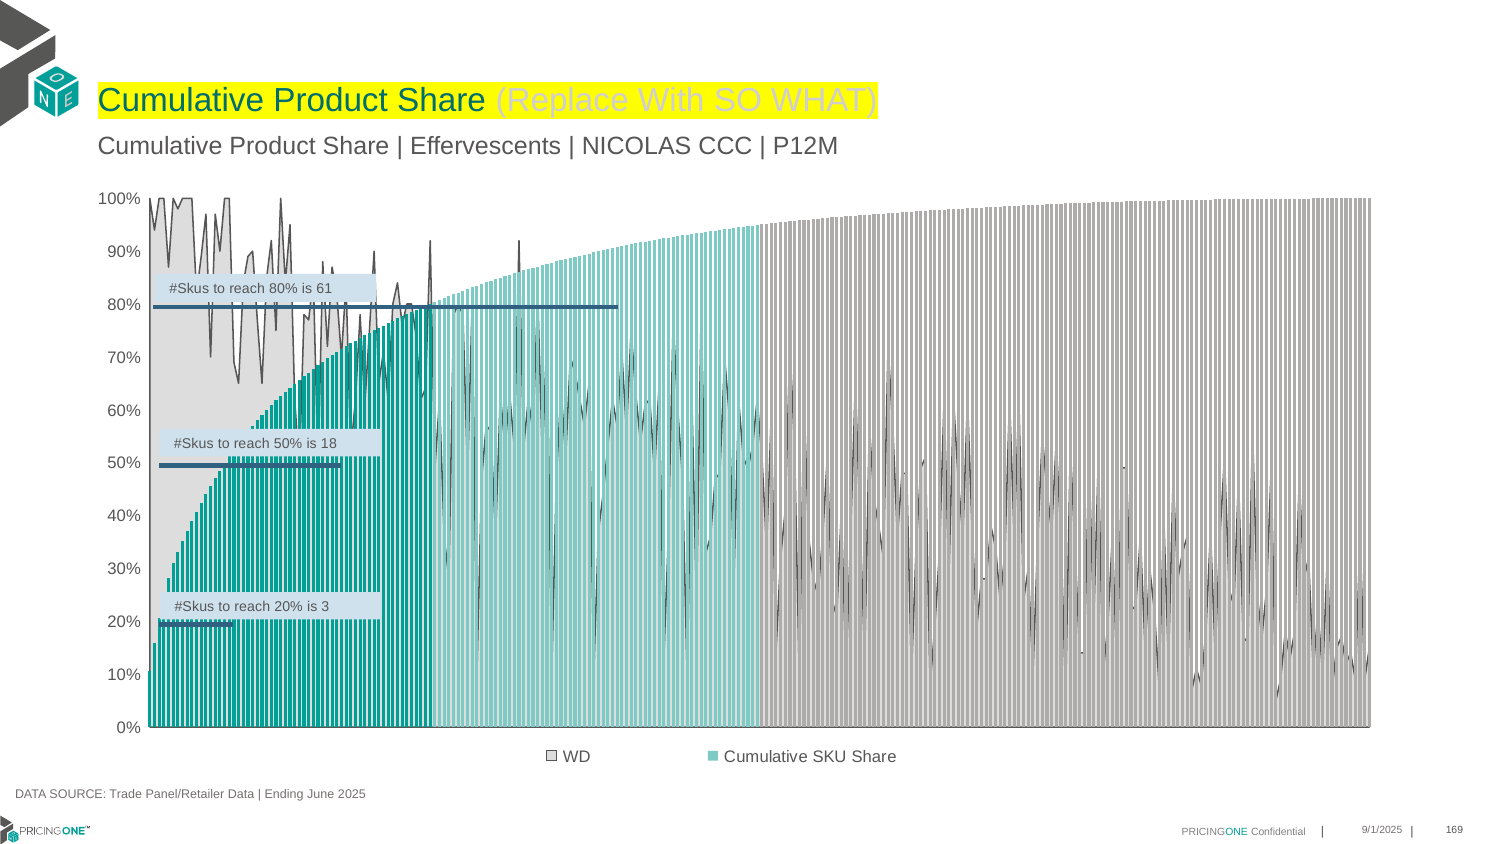

# Cumulative Product Share (Replace With SO WHAT)
Cumulative Product Share | Effervescents | NICOLAS CCC | P12M

### Chart

| Category | WD | Cumulative SKU Share |
|---|---|---|
| Ruinart | 1.0 | 0.10635891842213066 |
| Ruinart | 0.94 | 0.15934131976441362 |
| Nicolas | 1.0 | 0.20524517351313296 |
| Deutz | 1.0 | 0.24762978631895083 |
| Ruinart | 0.87 | 0.28260714919406604 |
| Heidsieck & | 1.0 | 0.3102819235791596 |
| De Bligny | 0.98 | 0.33121421171537646 |
| Ayala | 1.0 | 0.3509984946741227 |
| Laurent Per | 1.0 | 0.37053011837372474 |
| Canard Duch | 1.0 | 0.38935773035124543 |
| Nicolas Feu | 0.82 | 0.4072204946724874 |
| Ruinart | 0.89 | 0.4245035327324568 |
| Taittinger | 0.97 | 0.44067127231516834 |
| Ruinart | 0.7 | 0.45664522469911883 |
| Demoiselle | 0.97 | 0.47085546827409197 |
| Bollinger | 0.9 | 0.48500765745618735 |
| All Others | 1.0 | 0.4987240298579466 |
| Malard | 1.0 | 0.5122752334236311 |
| Dom Perigno | 0.69 | 0.5248452359829304 |
| Ruinart | 0.65 | 0.5370857185375854 |
| Deutz | 0.84 | 0.5487333921508826 |
| Ruinart | 0.89 | 0.5594775431708001 |
| Perrier Jou | 0.9 | 0.5699240632187809 |
| Vesselle | 0.77 | 0.579989550209282 |
| Ruinart | 0.65 | 0.5899773587867777 |
| Deutz | 0.85 | 0.5998948479588158 |
| Savian | 0.92 | 0.609010205308134 |
| Laurent Per | 0.75 | 0.6181075739723351 |
| Pommery | 1.0 | 0.6264903012368856 |
| Bottega | 0.84 | 0.6343521743005468 |
| Moët & Chan | 0.95 | 0.641882892024553 |
| Taittinger | 0.62 | 0.6493228486554685 |
| Dom Perigno | 0.49 | 0.6564708979869844 |
| Besserat De | 0.78 | 0.6634554138174362 |
| Laurent Per | 0.77 | 0.6704186702927496 |
| Malard | 0.85 | 0.6773230547076798 |
| Krug | 0.49 | 0.6841571197171525 |
| Mure | 0.88 | 0.690942124676306 |
| All Others | 0.72 | 0.6976739812476136 |
| Nicolas | 0.87 | 0.7042316746402878 |
| Patriarche | 0.82 | 0.7100526496106678 |
| Roederer | 0.7 | 0.7156111533118398 |
| De Chanceny | 0.84 | 0.7207485582477714 |
| Campari: Al | 0.52 | 0.7258753335061339 |
| Ruinart | 0.62 | 0.7309996557619804 |
| Veuve Clicq | 0.78 | 0.7360536586123694 |
| Dom Perigno | 0.61 | 0.740992370344508 |
| Demoiselle | 0.75 | 0.7458836573613381 |
| Malard | 0.9 | 0.7504078116682791 |
| Besserat De | 0.65 | 0.7549205186301455 |
| Henriot | 0.71 | 0.7594242312494535 |
| Ayala | 0.62 | 0.7638674364733676 |
| De Bligny | 0.8 | 0.7682991943522073 |
| Nicolas | 0.84 | 0.7726688095006425 |
| Bollinger | 0.76 | 0.7769452105534712 |
| Savian | 0.8 | 0.7811202208356401 |
| Moët & Chan | 0.8 | 0.7852200057073195 |
| Roederer | 0.74 | 0.7892666421911531 |
| Demoiselle | 0.62 | 0.7931481098389117 |
| Veuve Clicq | 0.64 | 0.7969077450283776 |
| Ruinart | 0.92 | 0.8006346735176305 |
| Roederer | 0.49 | 0.8042585759012131 |
| Ruinart | 0.62 | 0.807830147564455 |
| All Others | 0.36 | 0.811337941162282 |
| Roederer | 0.28 | 0.8147762330221566 |
| Pommery | 0.78 | 0.8181965361969142 |
| Deutz | 0.8 | 0.8215923093465123 |
| Chateau Mon | 0.78 | 0.8249831764910783 |
| Nicolas Feu | 0.48 | 0.8282824648750484 |
| Piper Heids | 0.81 | 0.8315375992137312 |
| All Others | 0.1 | 0.8346815307716903 |
| Nicolas Feu | 0.47 | 0.8377731316093089 |
| Veuve Clicq | 0.57 | 0.8407886893689326 |
| Campari: Al | 0.56 | 0.8437813524384074 |
| Vilaveroni | 0.36 | 0.8467699271703555 |
| Moët & Chan | 0.63 | 0.849665287806697 |
| Nicolas Feu | 0.53 | 0.8525369360853843 |
| All Others | 0.63 | 0.8554012253565236 |
| De Venoge | 0.53 | 0.8582058248997746 |
| Lyre's | 0.92 | 0.8610006124329617 |
| Malard | 0.53 | 0.863622872122526 |
| Roederer | 0.62 | 0.8661519177164837 |
| Malard | 0.56 | 0.8686065555674573 |
| Bouvet-Ladu | 0.82 | 0.8710047743605637 |
| Lanson | 0.51 | 0.8733833691335424 |
| De Chanceny | 0.75 | 0.8757546048989733 |
| All Others | 0.1 | 0.8780890456266647 |
| Louis Marti | 0.47 | 0.8803899619866379 |
| All Others | 0.64 | 0.8826589893139036 |
| De Venoge | 0.51 | 0.8849222929686321 |
| Besserat De | 0.7 | 0.887135718905536 |
| Henriot | 0.67 | 0.8893319738248281 |
| Malard | 0.62 | 0.891435832316019 |
| Perrier Jou | 0.57 | 0.8935266081271247 |
| All Others | 0.65 | 0.8955732298929431 |
| All Others | 0.1 | 0.8975585265958624 |
| Veuve Clicq | 0.37 | 0.8995323759537073 |
| Ruinart | 0.44 | 0.9014996839715095 |
| Canard Duch | 0.53 | 0.9034367382916149 |
| Roederer | 0.62 | 0.9053459919165393 |
| Ruinart | 0.57 | 0.9072446158638946 |
| Canard Duch | 0.71 | 0.9091088977760264 |
| Delamotte | 0.56 | 0.9109723620206529 |
| Patriarche | 0.75 | 0.9128006665625505 |
| Nicolas | 0.63 | 0.9146273357694376 |
| Nicolas | 0.54 | 0.9163624262157286 |
| Bottega | 0.61 | 0.9180386446016366 |
| All Others | 0.62 | 0.919708321647502 |
| Laurent Per | 0.48 | 0.9212430835549895 |
| Laurent Per | 0.65 | 0.92274759176478 |
| Dom Perigno | 0.13 | 0.9242193932743578 |
| Roederer | 0.37 | 0.925677294436345 |
| Deutz | 0.77 | 0.9271049419006354 |
| All Others | 0.6 | 0.9285244126898726 |
| Deutz | 0.47 | 0.9299299831315194 |
| All Others | 0.09 | 0.931329829900629 |
| Nicolas | 0.62 | 0.9326552689267542 |
| Taittinger | 0.23 | 0.9339774372828582 |
| All Others | 0.8 | 0.9352734402787919 |
| Canard Duch | 0.33 | 0.936526924564449 |
| All Others | 0.36 | 0.9377689615050315 |
| Nicolas | 0.47 | 0.9390052747730768 |
| Roederer | 0.48 | 0.9402154226809518 |
| Contarini | 0.7 | 0.9414075819037098 |
| Henriot | 0.59 | 0.9425972881239518 |
| Pommery | 0.28 | 0.9437845413416779 |
| Nicolas | 0.62 | 0.9449685238893827 |
| Ruinart | 0.51 | 0.9461263410769172 |
| Delamotte | 0.49 | 0.9472481808942176 |
| All Others | 0.53 | 0.9483332256737785 |
| Ruinart | 0.62 | 0.9494117291132969 |
| Moët & Chan | 0.51 | 0.9504264544874002 |
| Canard Duch | 0.34 | 0.9514321855189449 |
| Perrier Jou | 0.59 | 0.9524362812154791 |
| Veuve Clicq | 0.14 | 0.953409305546811 |
| All Others | 0.32 | 0.9543782415406163 |
| Nicolas | 0.41 | 0.9553373655243579 |
| Kriter | 0.72 | 0.9562646004753919 |
| Bollinger | 0.53 | 0.9571713937387928 |
| All Others | 0.09 | 0.9580438449669703 |
| Lanson | 0.62 | 0.9589056665175786 |
| Deutz | 0.36 | 0.9597666704006815 |
| De Venoge | 0.28 | 0.9606227682787526 |
| Henriot | 0.25 | 0.9614240824339672 |
| Vilaveroni | 0.36 | 0.9622188552491391 |
| Roederer | 0.51 | 0.9630119927293004 |
| Ruinart | 0.24 | 0.9637716058417436 |
| Vesselle | 0.21 | 0.9644903355789207 |
| Laurent Per | 0.41 | 0.9652074299810872 |
| Dom Perigno | 0.1 | 0.9658860940105036 |
| Vranken | 0.37 | 0.9665590343673828 |
| All Others | 0.65 | 0.9672188920441768 |
| Nicolas Feu | 0.39 | 0.9678746613834441 |
| Dom Perigno | 0.13 | 0.9685287953877009 |
| Demoiselle | 0.57 | 0.9691739350493991 |
| De Venoge | 0.43 | 0.9698174393760867 |
| All Others | 0.38 | 0.9704519493602157 |
| All Others | 0.32 | 0.9710774650017863 |
| Vranken | 0.72 | 0.9717013453083462 |
| Roederer | 0.57 | 0.9723244079474007 |
| Deutz | 0.36 | 0.9729458352514446 |
| All Others | 0.48 | 0.9735484562028662 |
| All Others | 0.48 | 0.9741486241517718 |
| Mure | 0.1 | 0.9747471567656668 |
| Nicolas | 0.34 | 0.9753277006944447 |
| Nicolas | 0.49 | 0.9759025209506854 |
| All Others | 0.51 | 0.9764634408593356 |
| Mure | 0.08 | 0.9770137310904166 |
| Nicolas | 0.19 | 0.9775411266313486 |
| Nicolas | 0.33 | 0.9780685221722807 |
| Pommery | 0.62 | 0.9785836527006329 |
| Besserat De | 0.28 | 0.9790914242214371 |
| Nicolas | 0.62 | 0.9795983780747362 |
| Perrier Jou | 0.47 | 0.9801036965930245 |
| Nicolas | 0.36 | 0.980599203101249 |
| All Others | 0.62 | 0.9810906212719469 |
| Roederer | 0.37 | 0.9815795864401289 |
| Laurent Per | 0.19 | 0.9820620102682682 |
| All Others | 0.28 | 0.9825403457588809 |
| Nicolas | 0.28 | 0.9830096869069351 |
| All Others | 0.38 | 0.9834741220499574 |
| Demoiselle | 0.34 | 0.9839295628504212 |
| Dom Perigno | 0.24 | 0.9843792799783477 |
| All Others | 0.33 | 0.9848289971062743 |
| Pommery | 0.62 | 0.9852754435641795 |
| Pommery | 0.36 | 0.9857186193520635 |
| Roederer | 0.62 | 0.9861601598049369 |
| Roederer | 0.24 | 0.9866000649227996 |
| Louis Marti | 0.3 | 0.9870350640356303 |
| Moët & Chan | 0.1 | 0.9874512567958387 |
| Besserat De | 0.35 | 0.9878609082160045 |
| Cru La Maqu | 0.55 | 0.9882705596361703 |
| Contarini | 0.45 | 0.9886703990462722 |
| Ruinart | 0.37 | 0.9890686031213635 |
| All Others | 0.54 | 0.9894659895289495 |
| Ayala | 0.36 | 0.989854381593977 |
| Bollinger | 0.06 | 0.9902092492912863 |
| All Others | 0.53 | 0.9905526696435211 |
| All Others | 0.34 | 0.9908731953056069 |
| Bollinger | 0.14 | 0.9911920856326821 |
| Dom Perigno | 0.14 | 0.9915027992847041 |
| Laurent Per | 0.51 | 0.9918004302566409 |
| Roederer | 0.2 | 0.9920947905585564 |
| Moët & Chan | 0.51 | 0.9923817918529241 |
| All Others | 0.1 | 0.9926622518072492 |
| Canard Duch | 0.19 | 0.992941894094069 |
| Vilaveroni | 0.36 | 0.9932190833783727 |
| Roederer | 0.1 | 0.9934840076500967 |
| All Others | 0.49 | 0.9937383022442515 |
| Nicolas Feu | 0.49 | 0.9939893261683851 |
| Moët & Chan | 0.22 | 0.9942346264199814 |
| Ruinart | 0.23 | 0.9944758383340511 |
| Vesselle | 0.36 | 0.994704785235541 |
| Dom Perigno | 0.15 | 0.9949296437995042 |
| Bouvet-Ladu | 0.3 | 0.9951536846959622 |
| Piper Heids | 0.22 | 0.9953540132347658 |
| Veuve Clicq | 0.08 | 0.9955502534360429 |
| All Others | 0.4 | 0.9957448583023093 |
| Taittinger | 0.12 | 0.9959337394960385 |
| Henriot | 0.47 | 0.9961201676872516 |
| Canard Duch | 0.28 | 0.9963049605434542 |
| Vilaveroni | 0.33 | 0.9964897533996567 |
| Bollinger | 0.36 | 0.9966704579183326 |
| Pommery | 0.07 | 0.9968487094344927 |
| Perrier Jou | 0.11 | 0.9970261432831473 |
| Nicolas | 0.08 | 0.997203577131802 |
| Moët & Chan | 0.18 | 0.9973671106328662 |
| Laurent Per | 0.37 | 0.9975306441339304 |
| Taittinger | 0.14 | 0.9976810949549095 |
| Piper Heids | 0.36 | 0.9978151924257822 |
| Veuve Clicq | 0.51 | 0.9979460192266335 |
| Bouvet-Ladu | 0.26 | 0.9980662163499157 |
| All Others | 0.23 | 0.9981823251356713 |
| Pommery | 0.47 | 0.9982951632514055 |
| Nicolas | 0.17 | 0.9983973716895707 |
| Bouvet-Ladu | 0.16 | 0.9984930387876932 |
| Celene | 0.56 | 0.9985887058858158 |
| All Others | 0.25 | 0.9986802846464118 |
| Nicolas | 0.17 | 0.9987710457395024 |
| All Others | 0.26 | 0.9988609891650877 |
| All Others | 0.49 | 0.9989452089181358 |
| Laurent Per | 0.05 | 0.9990261580011626 |
| Canard Duch | 0.09 | 0.9991013834116521 |
| Roederer | 0.18 | 0.9991766088221417 |
| De Venoge | 0.13 | 0.9992501988976206 |
| Bottega | 0.18 | 0.9993237889730995 |
| All Others | 0.47 | 0.9993932907110518 |
| Henriot | 0.28 | 0.9994619747814987 |
| All Others | 0.32 | 0.9995257528469137 |
| De Bligny | 0.11 | 0.9995829895722862 |
| Piper Heids | 0.22 | 0.9996385909626481 |
| All Others | 0.1 | 0.9996909216829886 |
| Piper Heids | 0.32 | 0.9997399817333078 |
| Ayala | 0.07 | 0.9997816827760792 |
| Martel | 0.15 | 0.9998217484838399 |
| Demoiselle | 0.17 | 0.999857725854074 |
| Malard | 0.12 | 0.9998887972192761 |
| Roederer | 0.14 | 0.9999174155819623 |
| Vranken | 0.09 | 0.9999427632746273 |
| All Others | 0.36 | 0.999967293299787 |
| Celene | 0.09 | 0.9999836466498934 |
| Jaillance | 0.15 | 0.9999999999999998 |
#Skus to reach 80% is 61
#Skus to reach 50% is 18
#Skus to reach 20% is 3
DATA SOURCE: Trade Panel/Retailer Data | Ending June 2025

9/1/2025
169